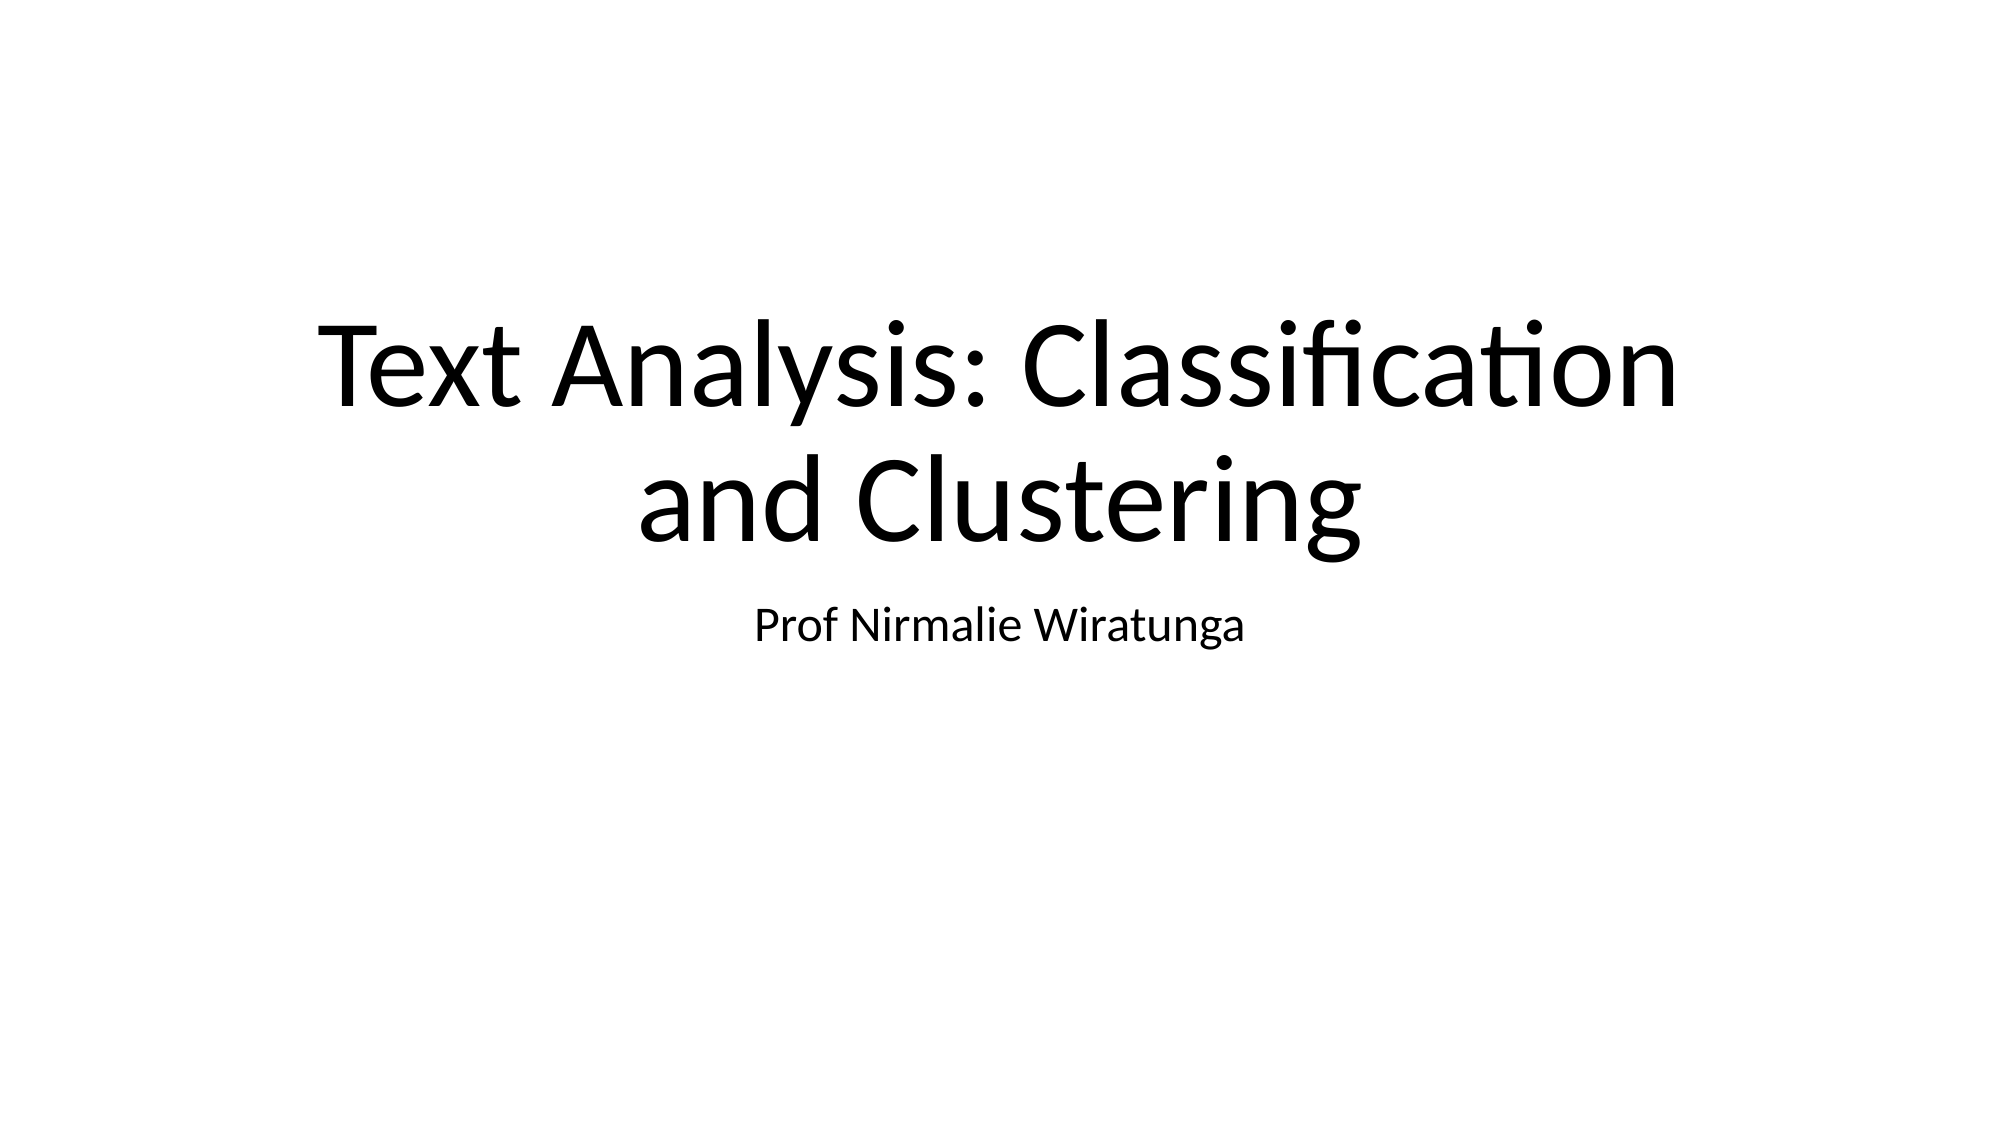

# Text Analysis: Classification and Clustering
Prof Nirmalie Wiratunga